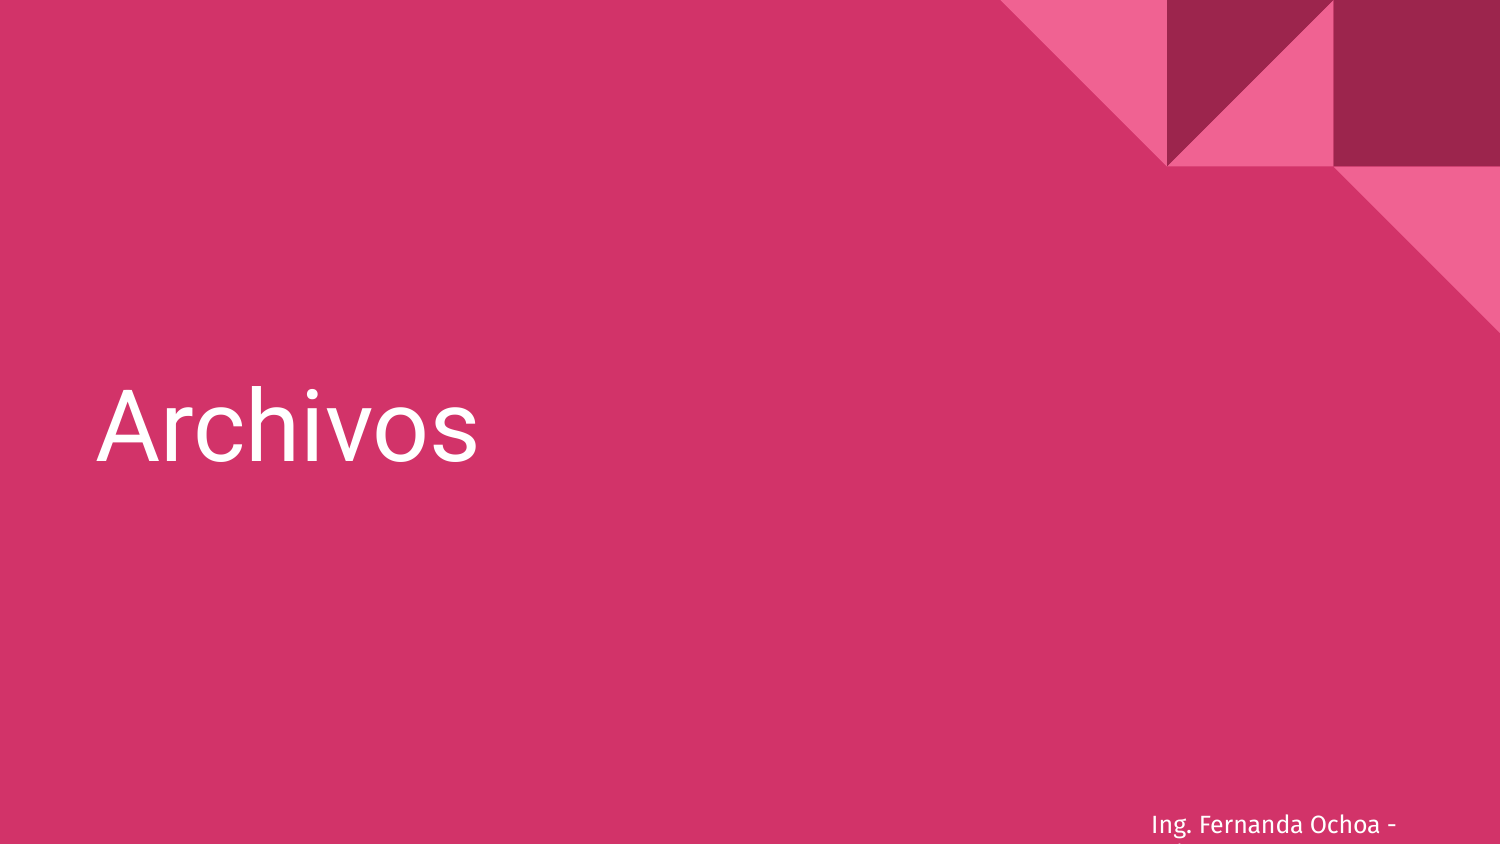

# Archivos
Ing. Fernanda Ochoa - @imonsh